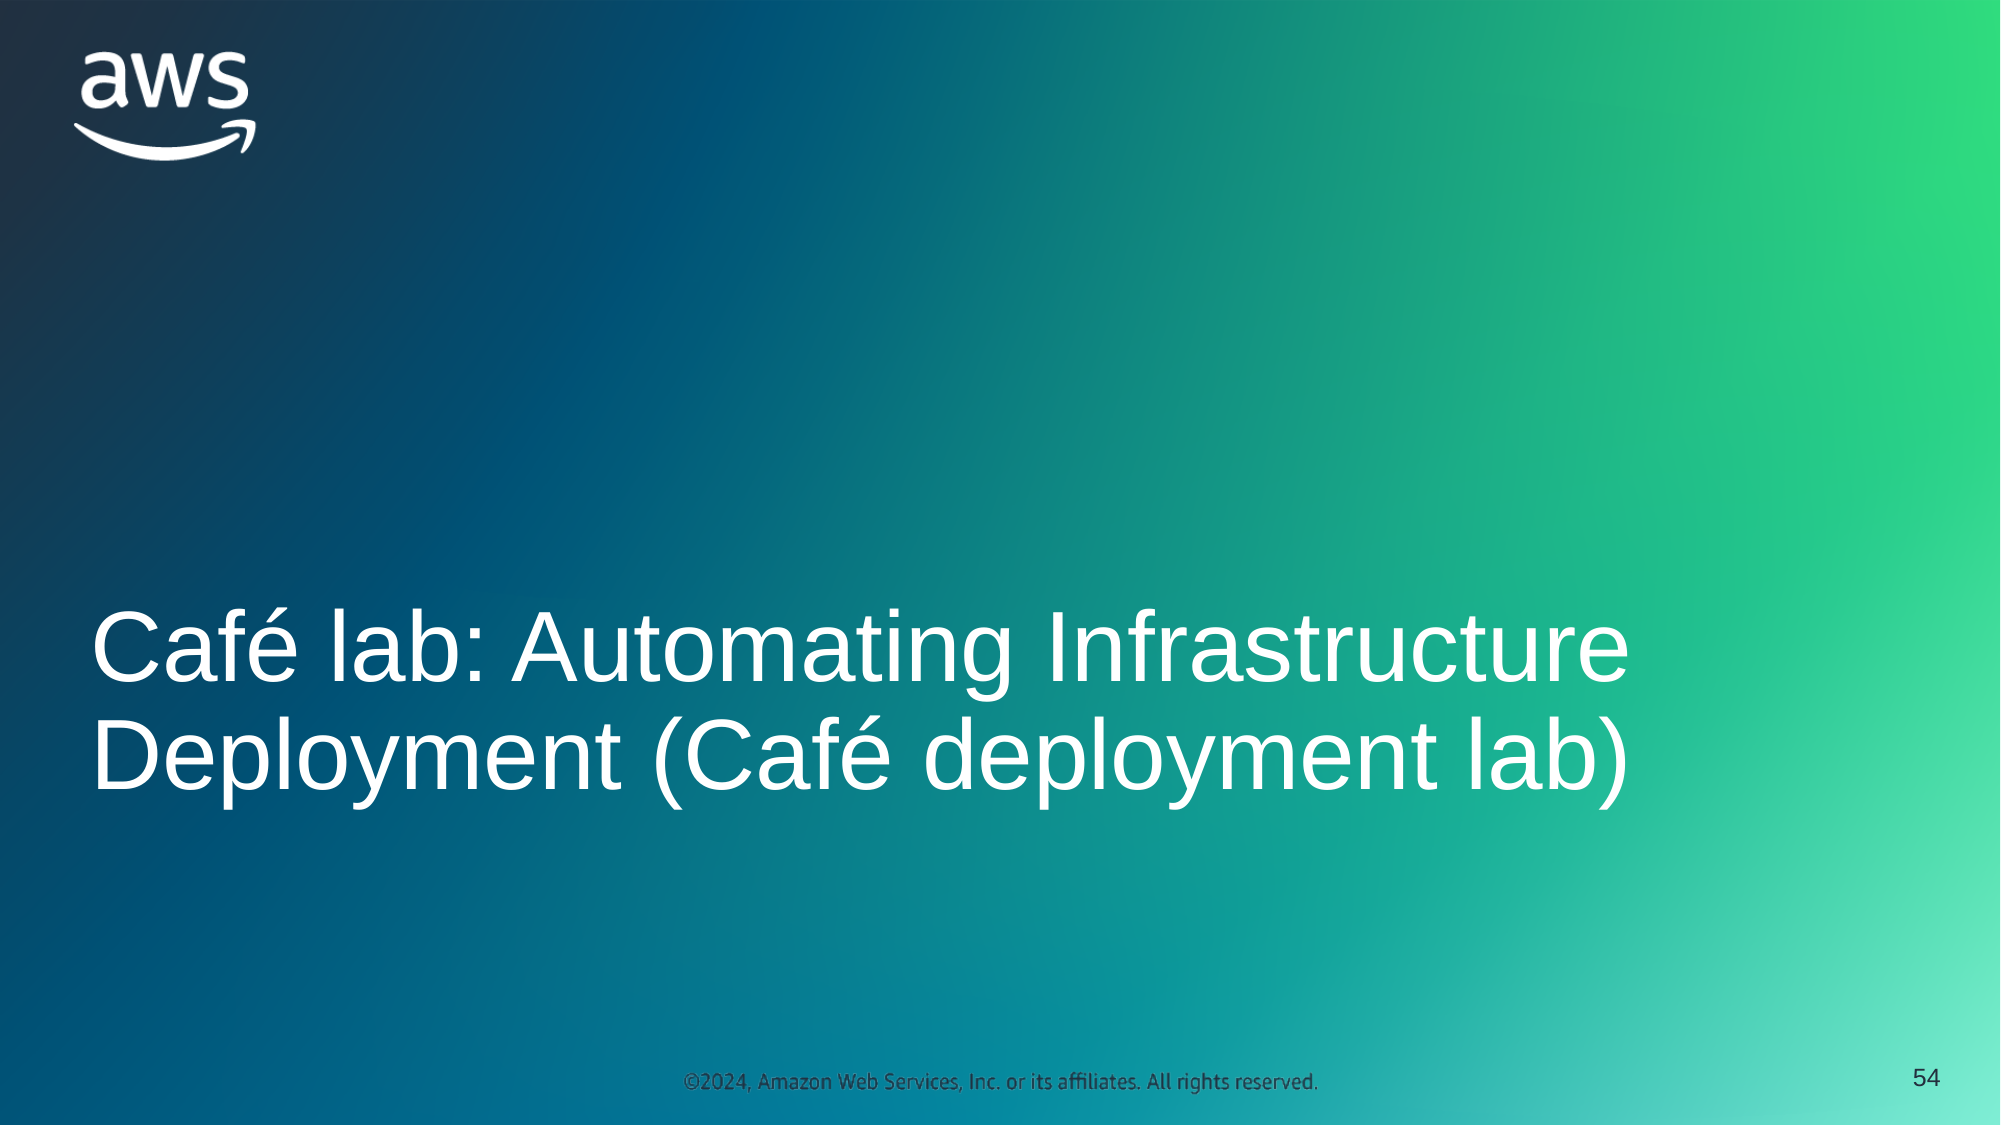

# Café lab: Automating Infrastructure Deployment (Café deployment lab)
54